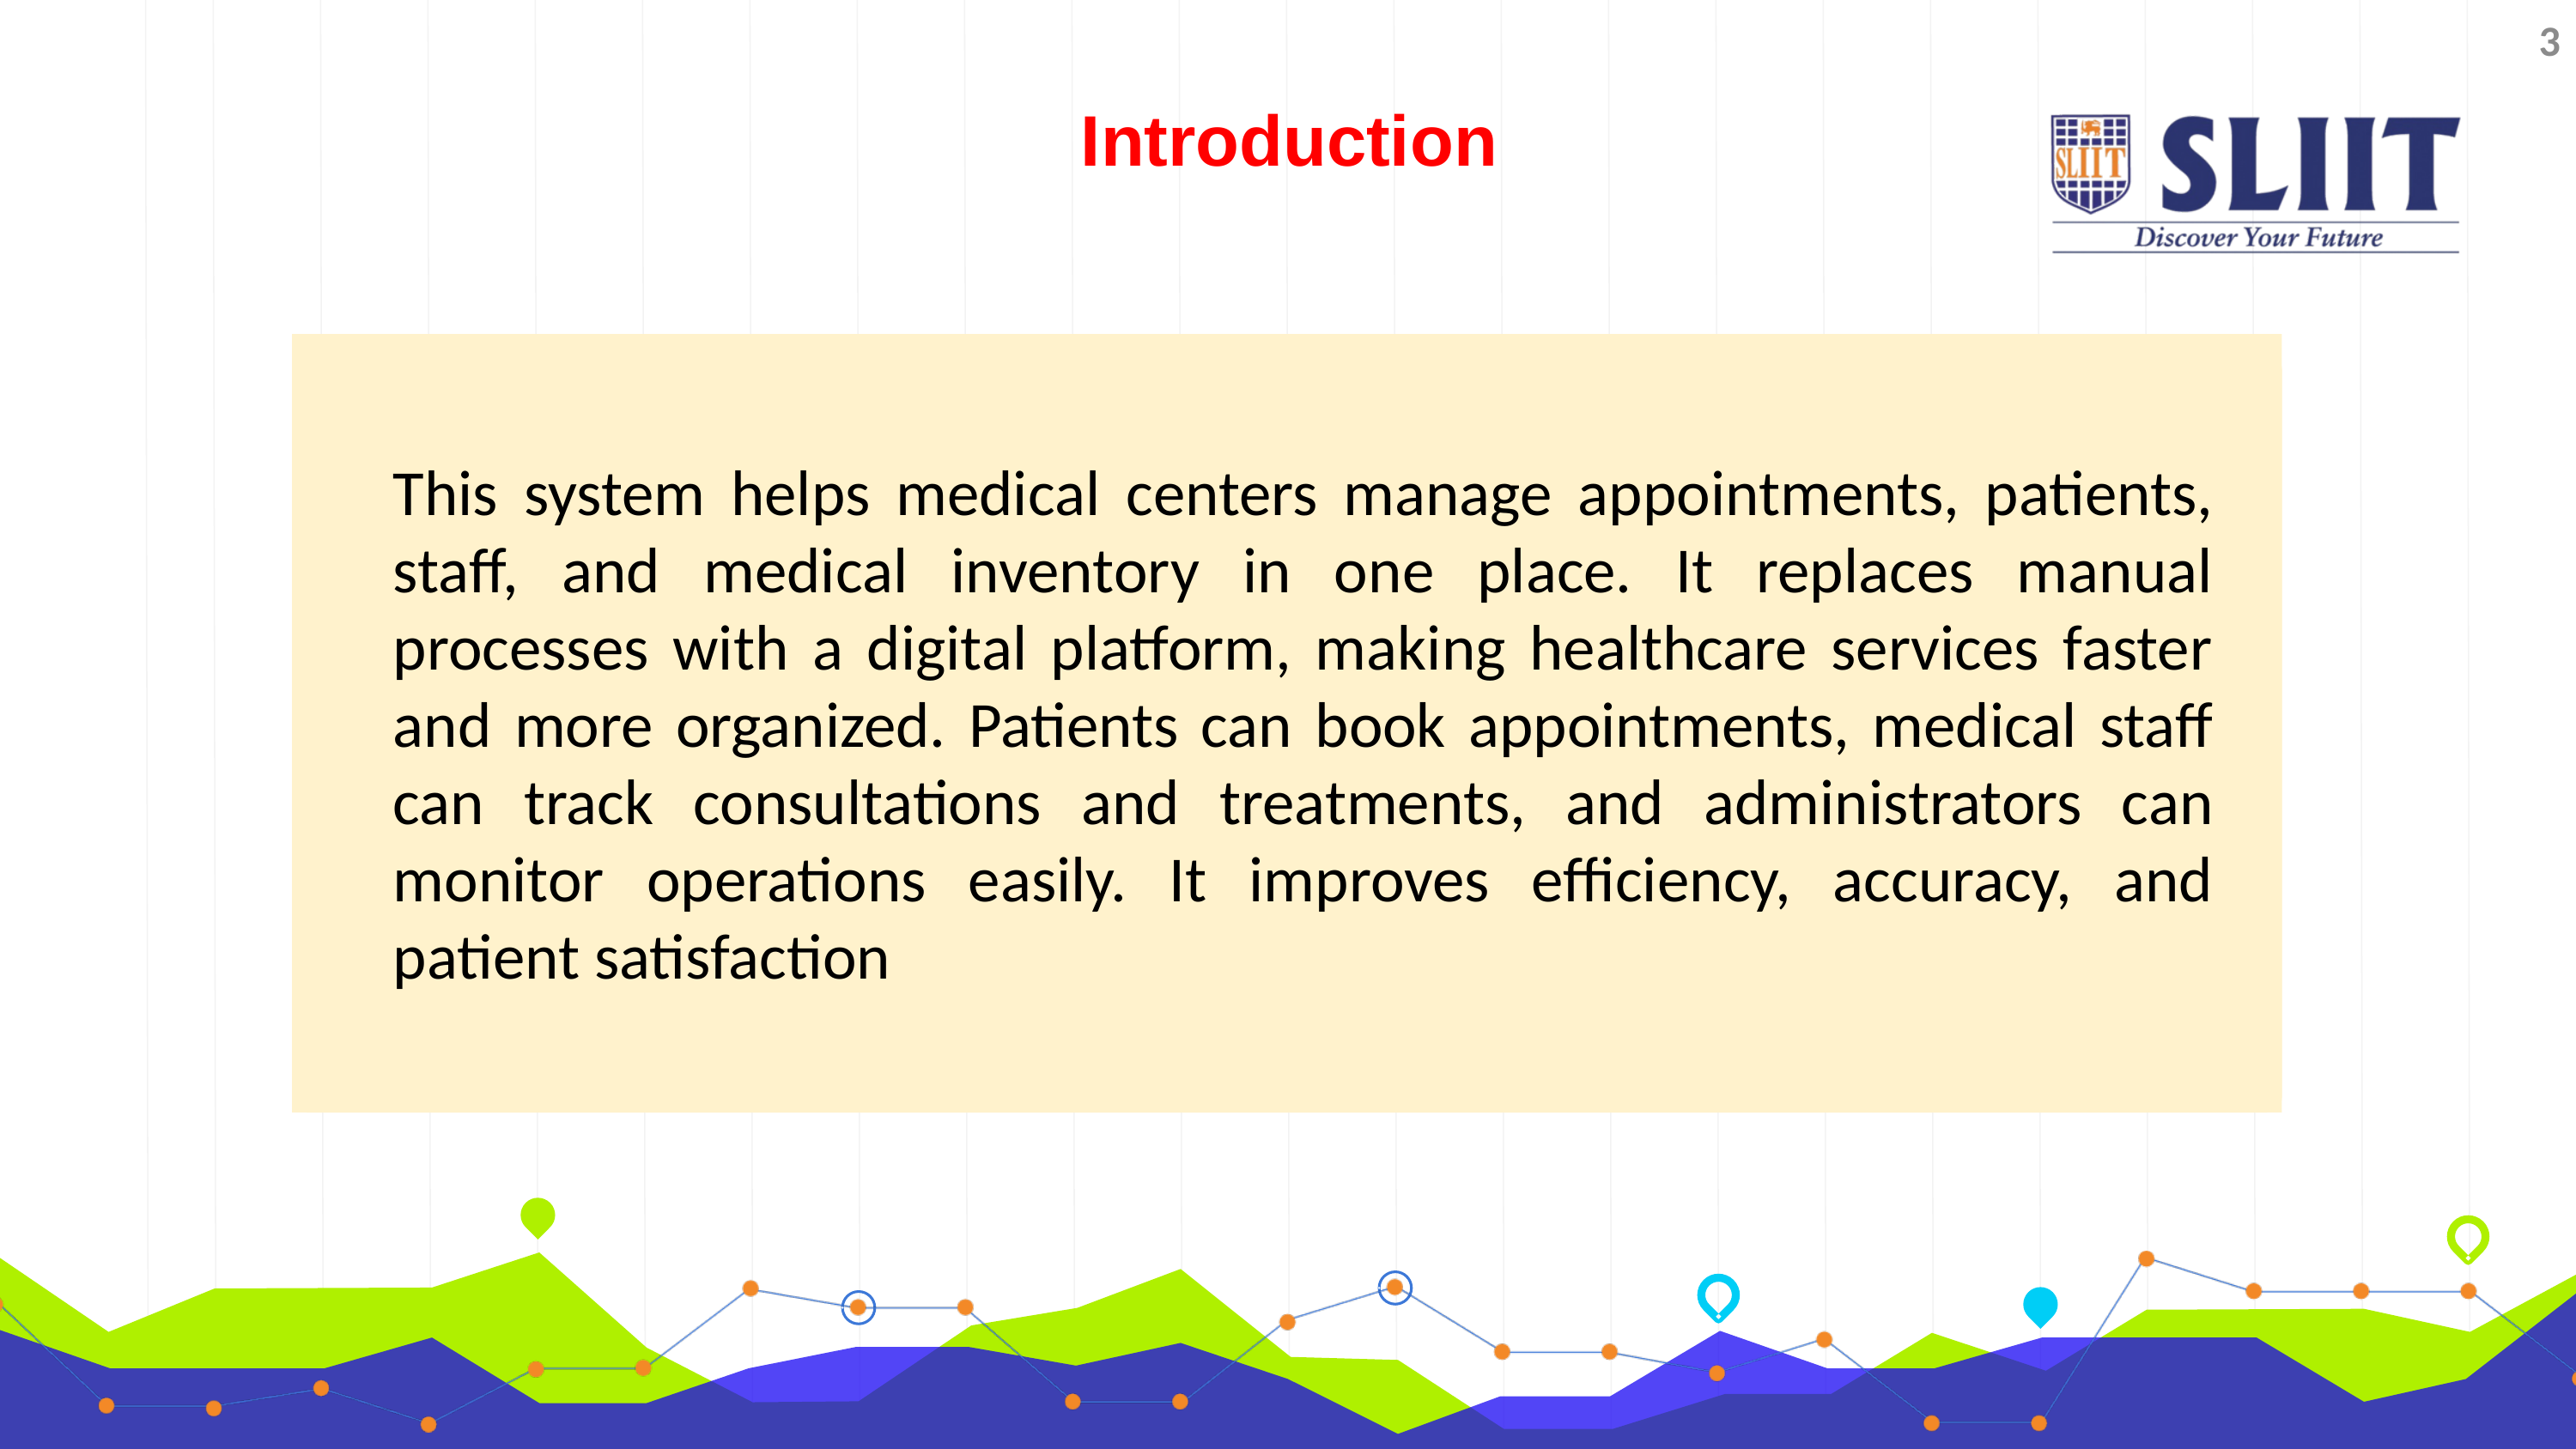

3

Introduction

This system helps medical centers manage appointments, patients, staff, and medical inventory in one place. It replaces manual processes with a digital platform, making healthcare services faster and more organized. Patients can book appointments, medical staff can track consultations and treatments, and administrators can monitor operations easily. It improves efficiency, accuracy, and patient satisfaction

2